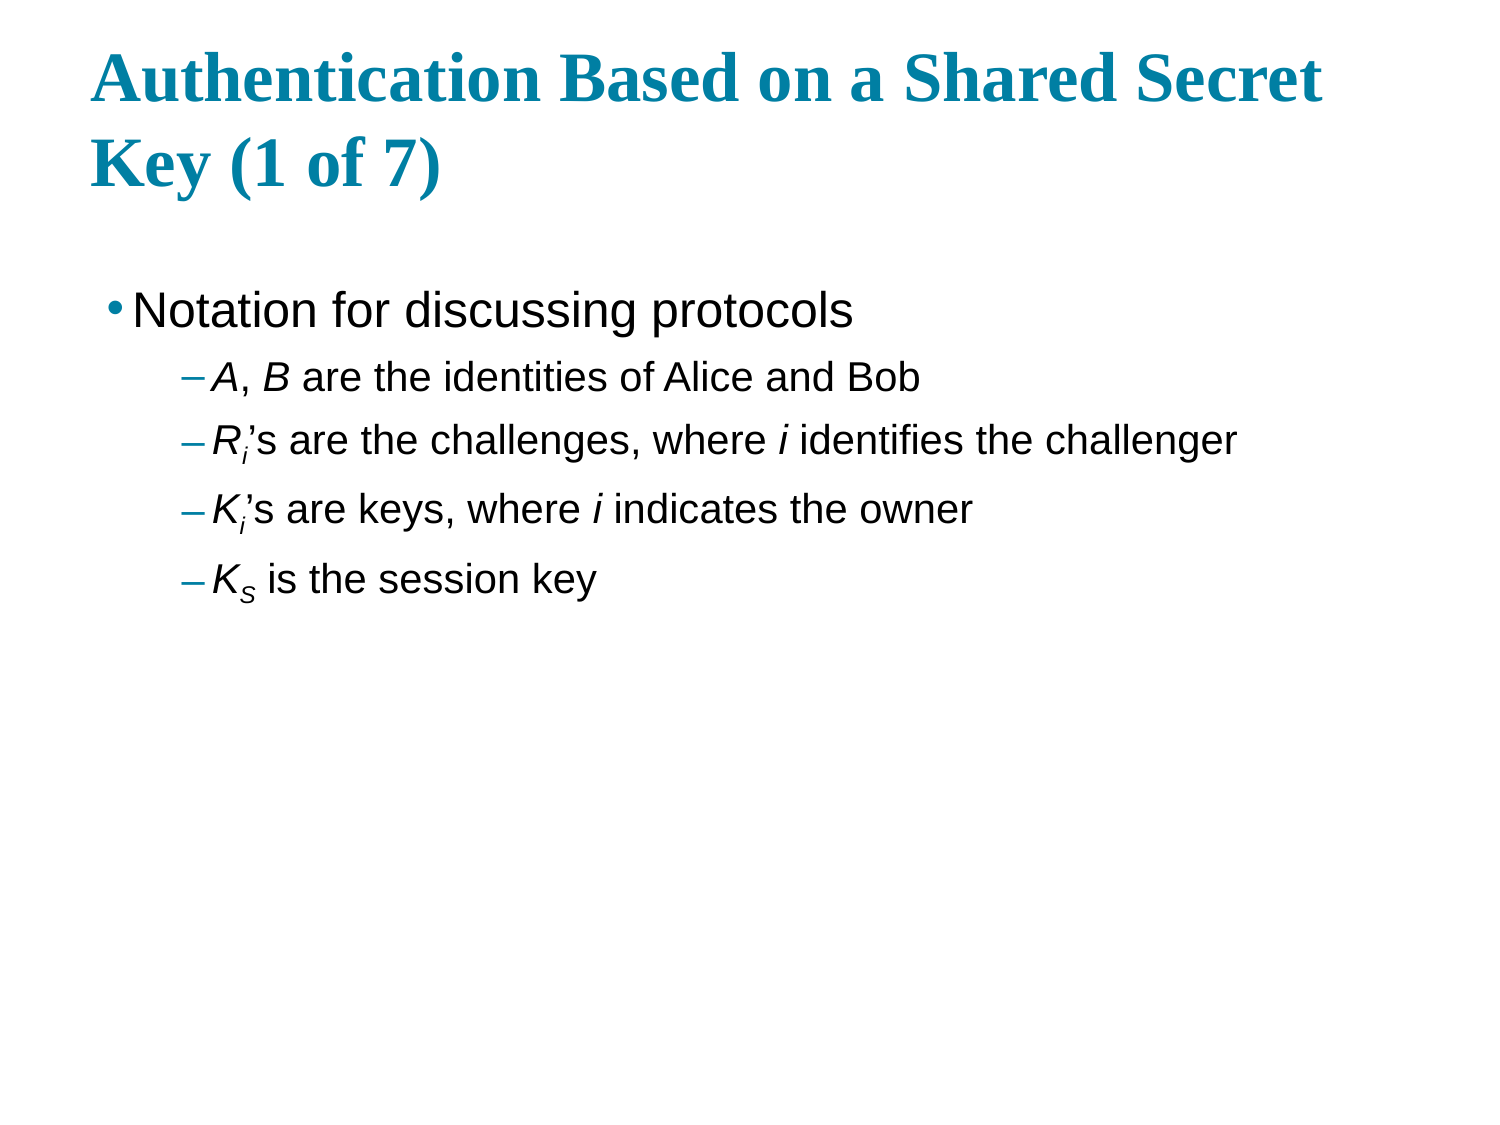

# Authentication Based on a Shared Secret Key (1 of 7)
Notation for discussing protocols
A, B are the identities of Alice and Bob
Ri’s are the challenges, where i identifies the challenger
Ki’s are keys, where i indicates the owner
KS is the session key